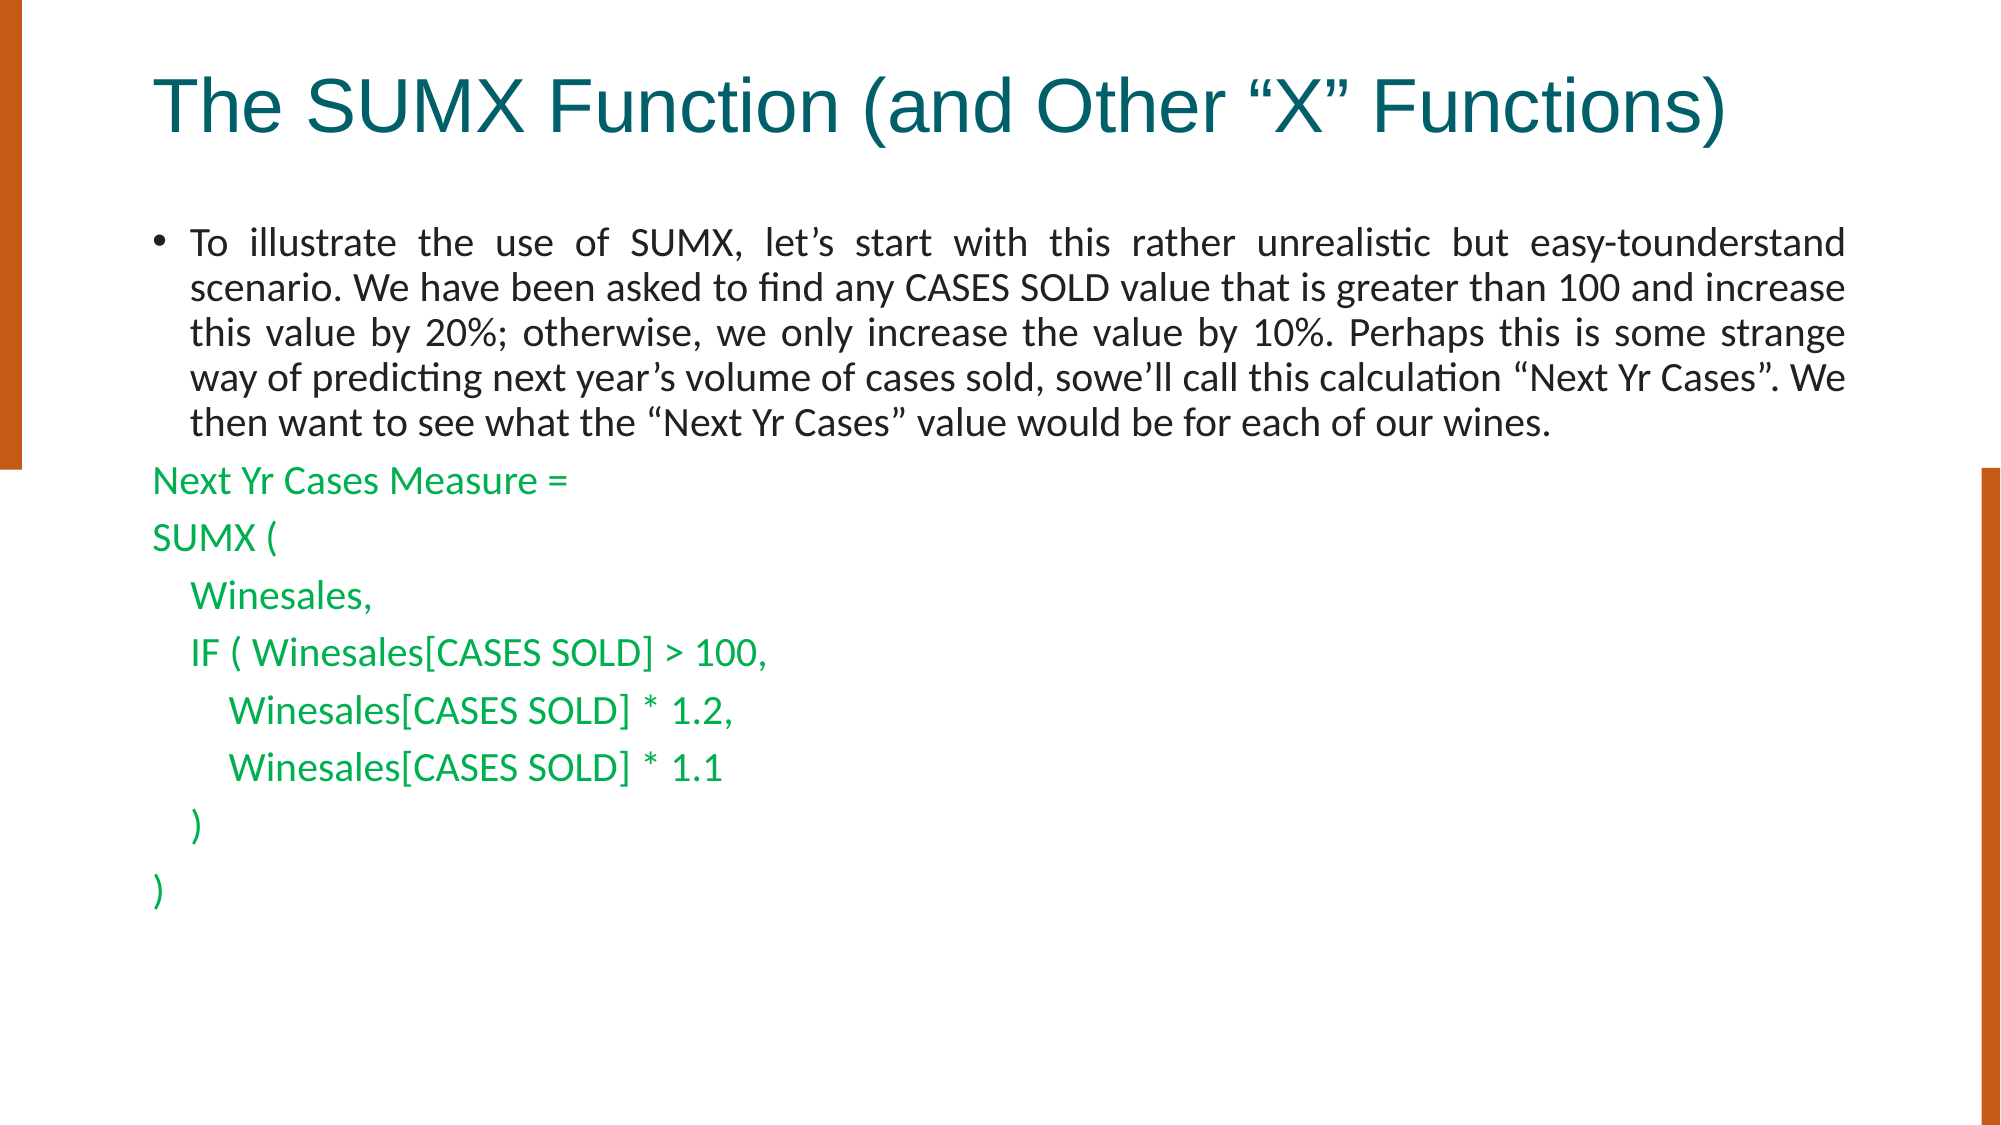

# The SUMX Function (and Other “X” Functions)
To illustrate the use of SUMX, let’s start with this rather unrealistic but easy-tounderstand scenario. We have been asked to find any CASES SOLD value that is greater than 100 and increase this value by 20%; otherwise, we only increase the value by 10%. Perhaps this is some strange way of predicting next year’s volume of cases sold, sowe’ll call this calculation “Next Yr Cases”. We then want to see what the “Next Yr Cases” value would be for each of our wines.
Next Yr Cases Measure =
SUMX (
    Winesales,
    IF ( Winesales[CASES SOLD] > 100,
        Winesales[CASES SOLD] * 1.2,
        Winesales[CASES SOLD] * 1.1
    )
)